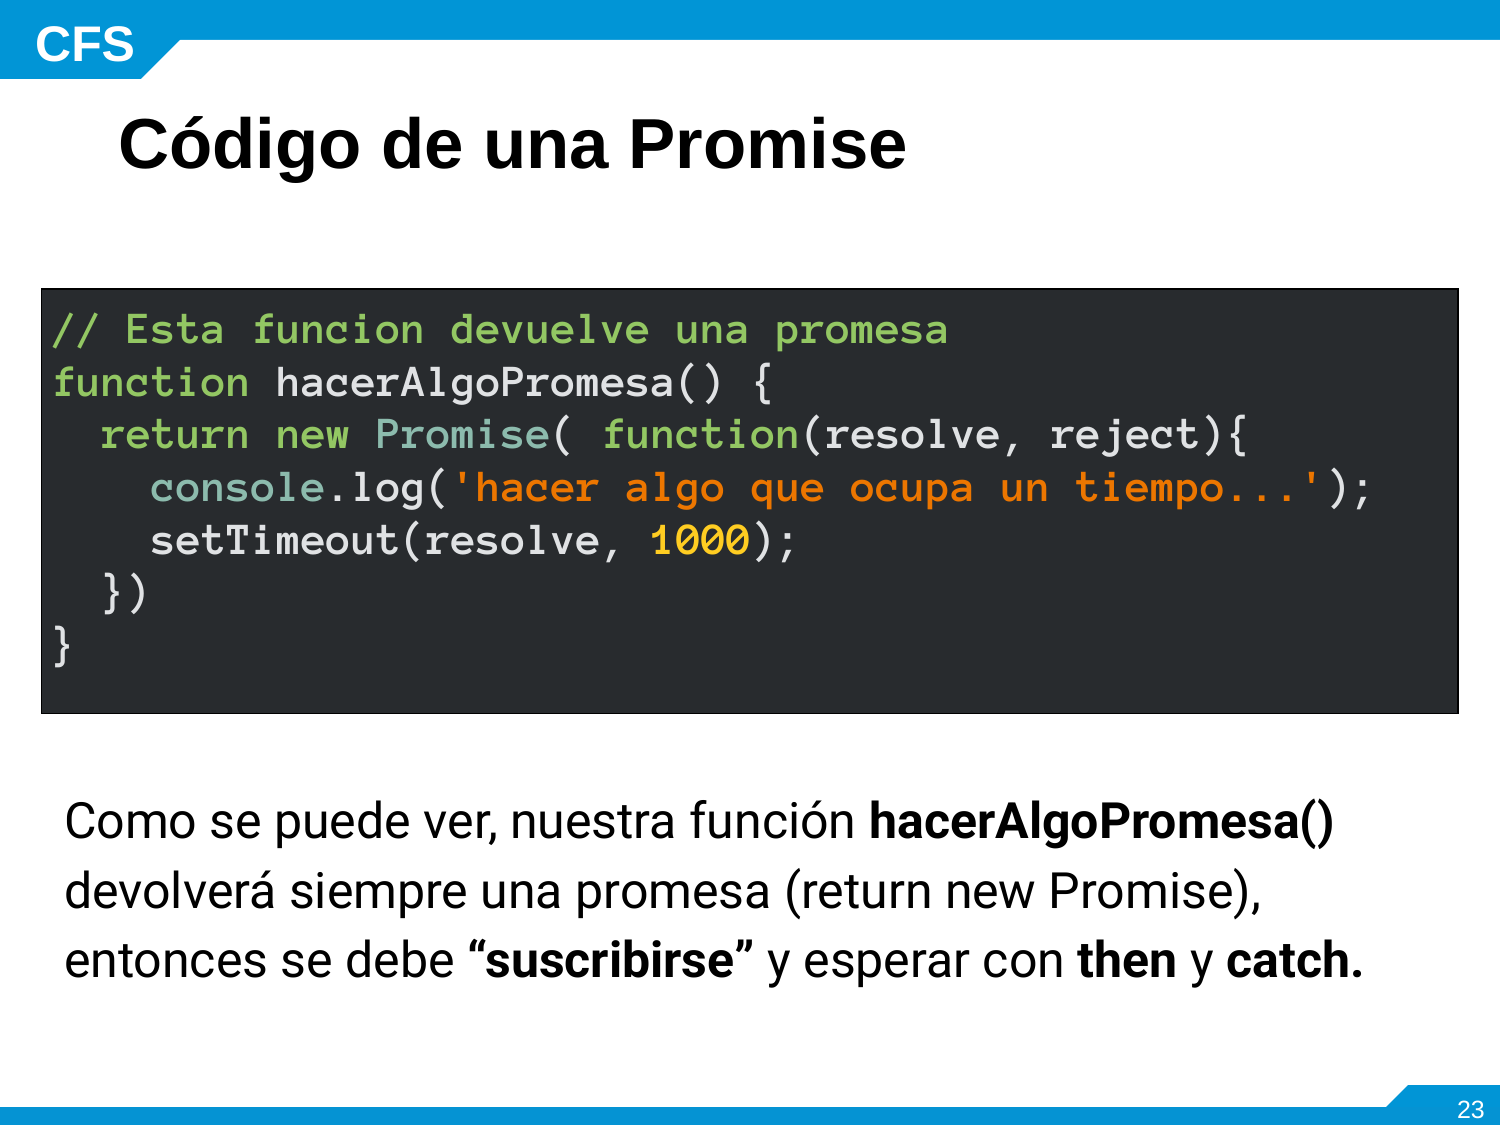

# Código de una Promise
| // Esta funcion devuelve una promesa function hacerAlgoPromesa() { return new Promise( function(resolve, reject){ console.log('hacer algo que ocupa un tiempo...'); setTimeout(resolve, 1000); }) } |
| --- |
Como se puede ver, nuestra función hacerAlgoPromesa() devolverá siempre una promesa (return new Promise), entonces se debe “suscribirse” y esperar con then y catch.

23
https://developer.mozilla.org/en-US/docs/Web/JavaScript/Reference/Global_Objects/Promise